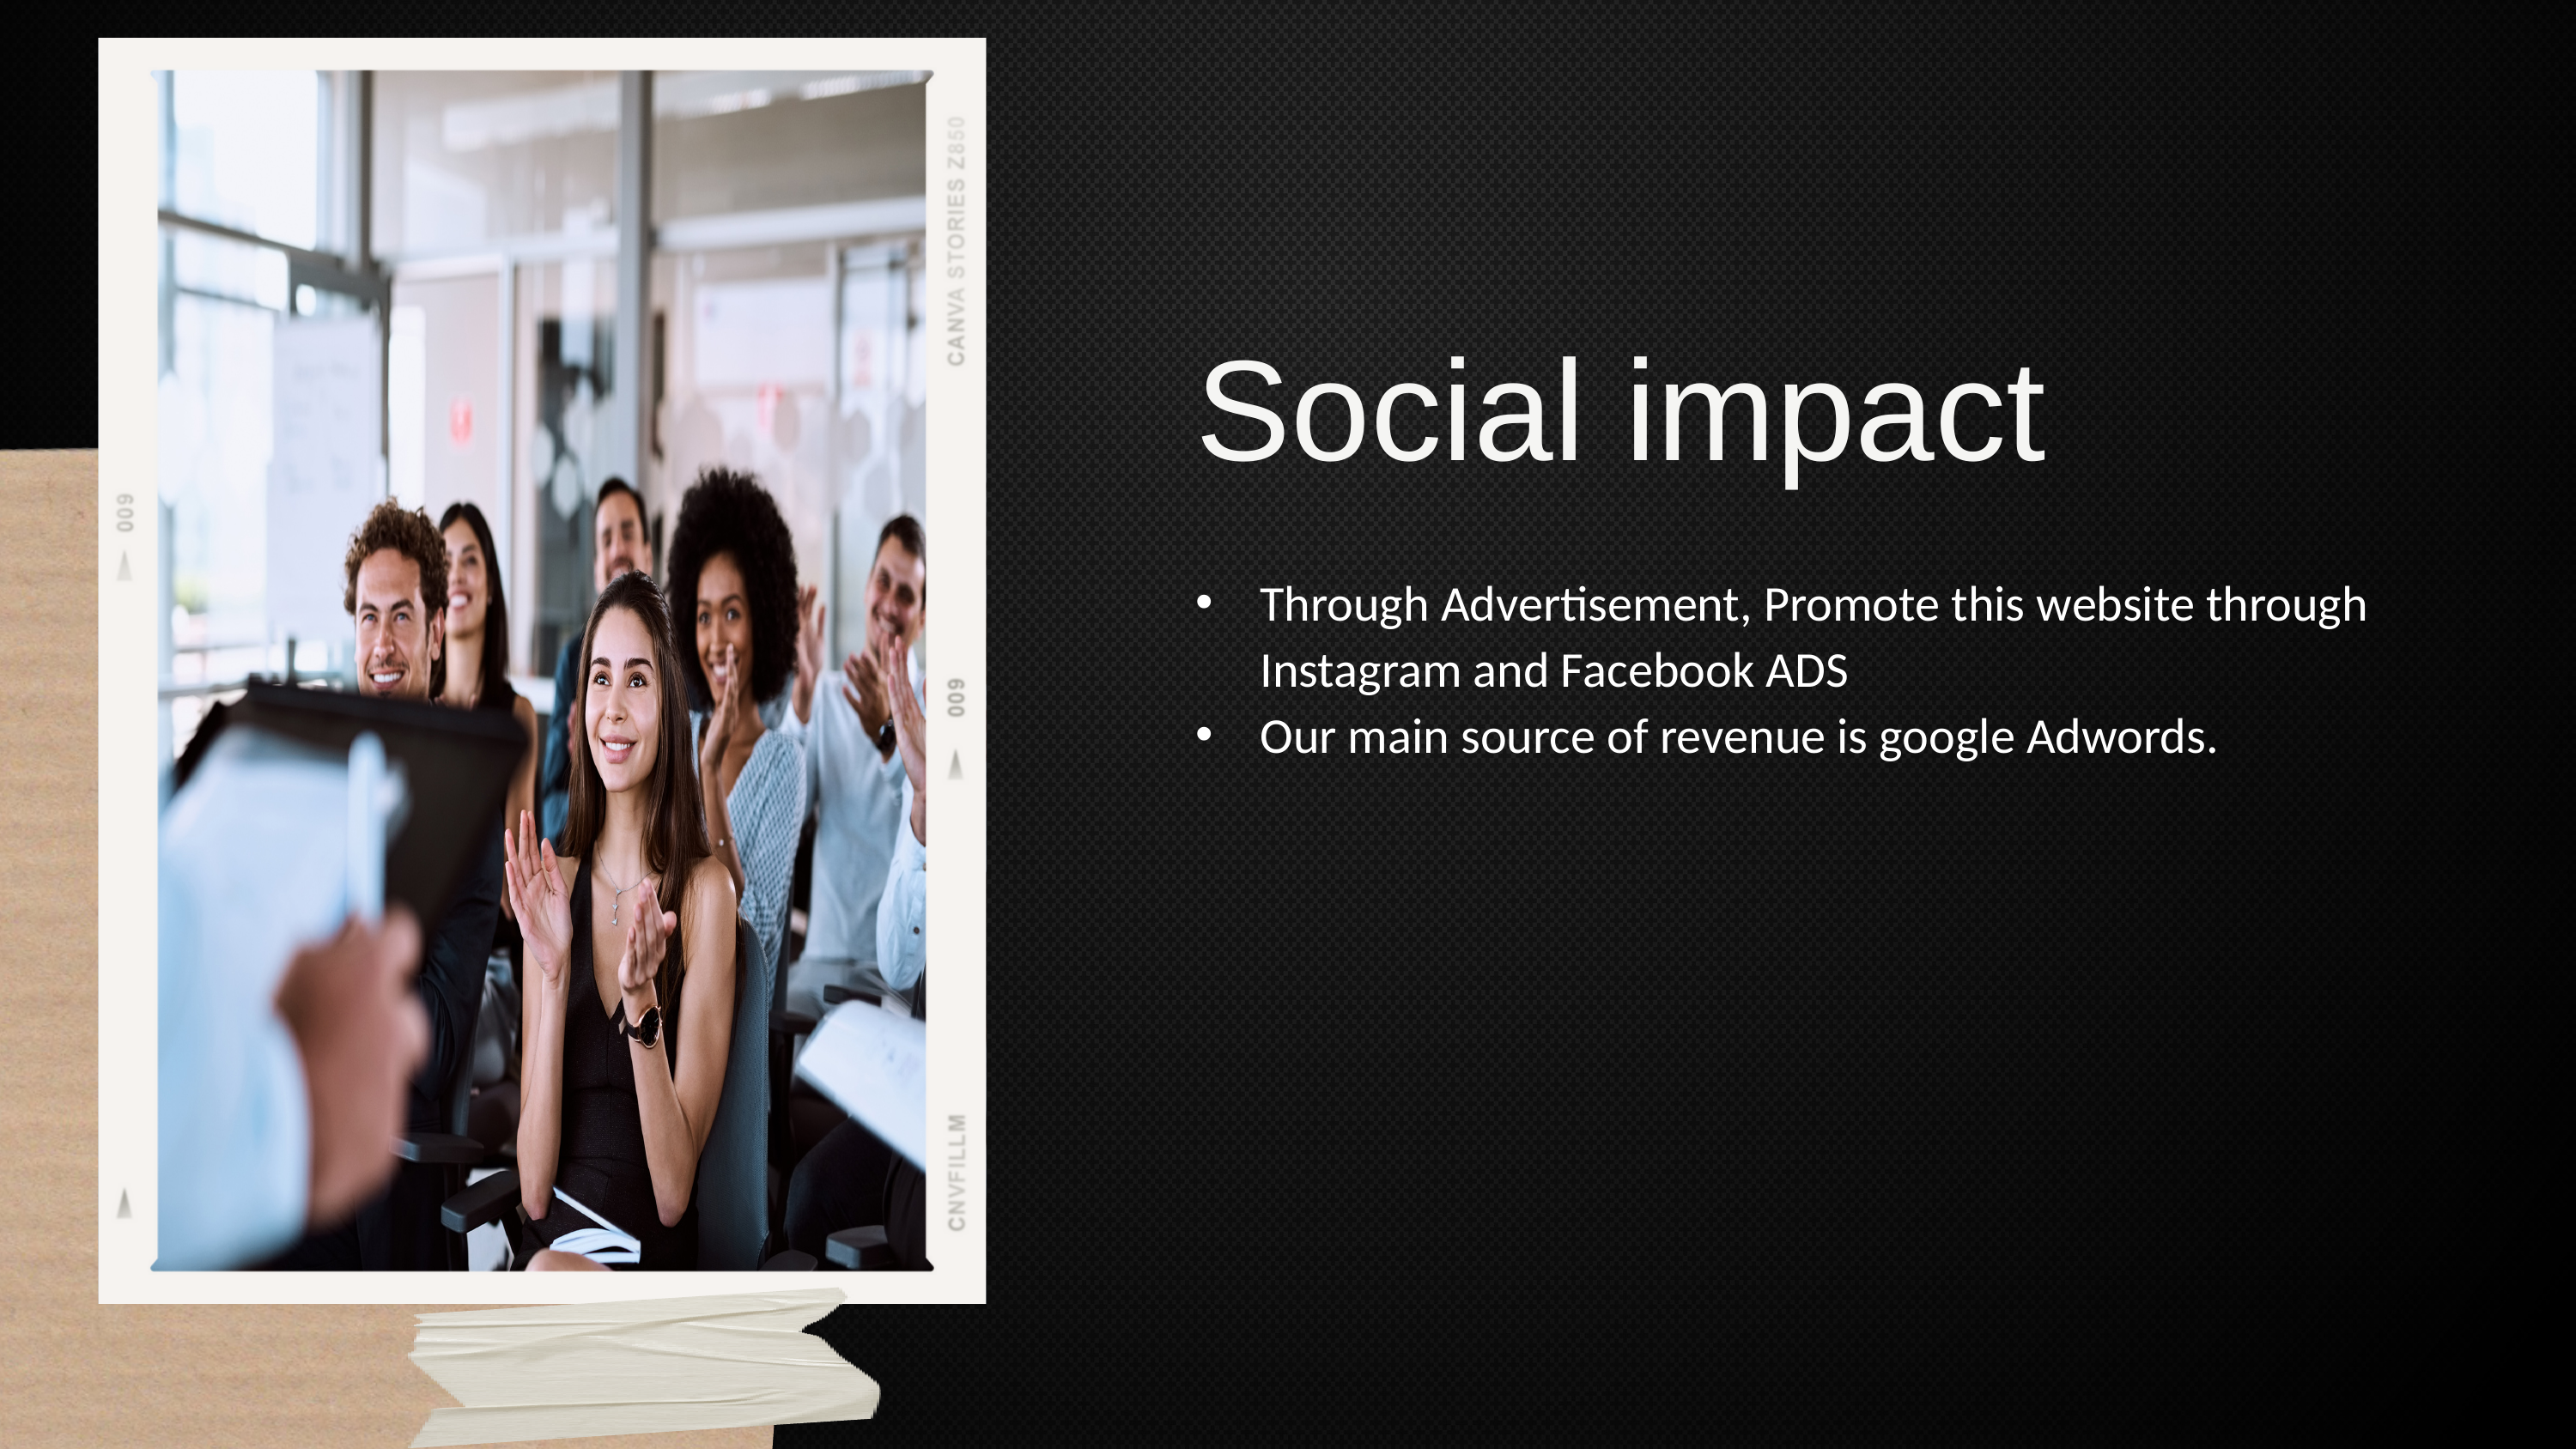

Social impact
Through Advertisement, Promote this website through Instagram and Facebook ADS
Our main source of revenue is google Adwords.